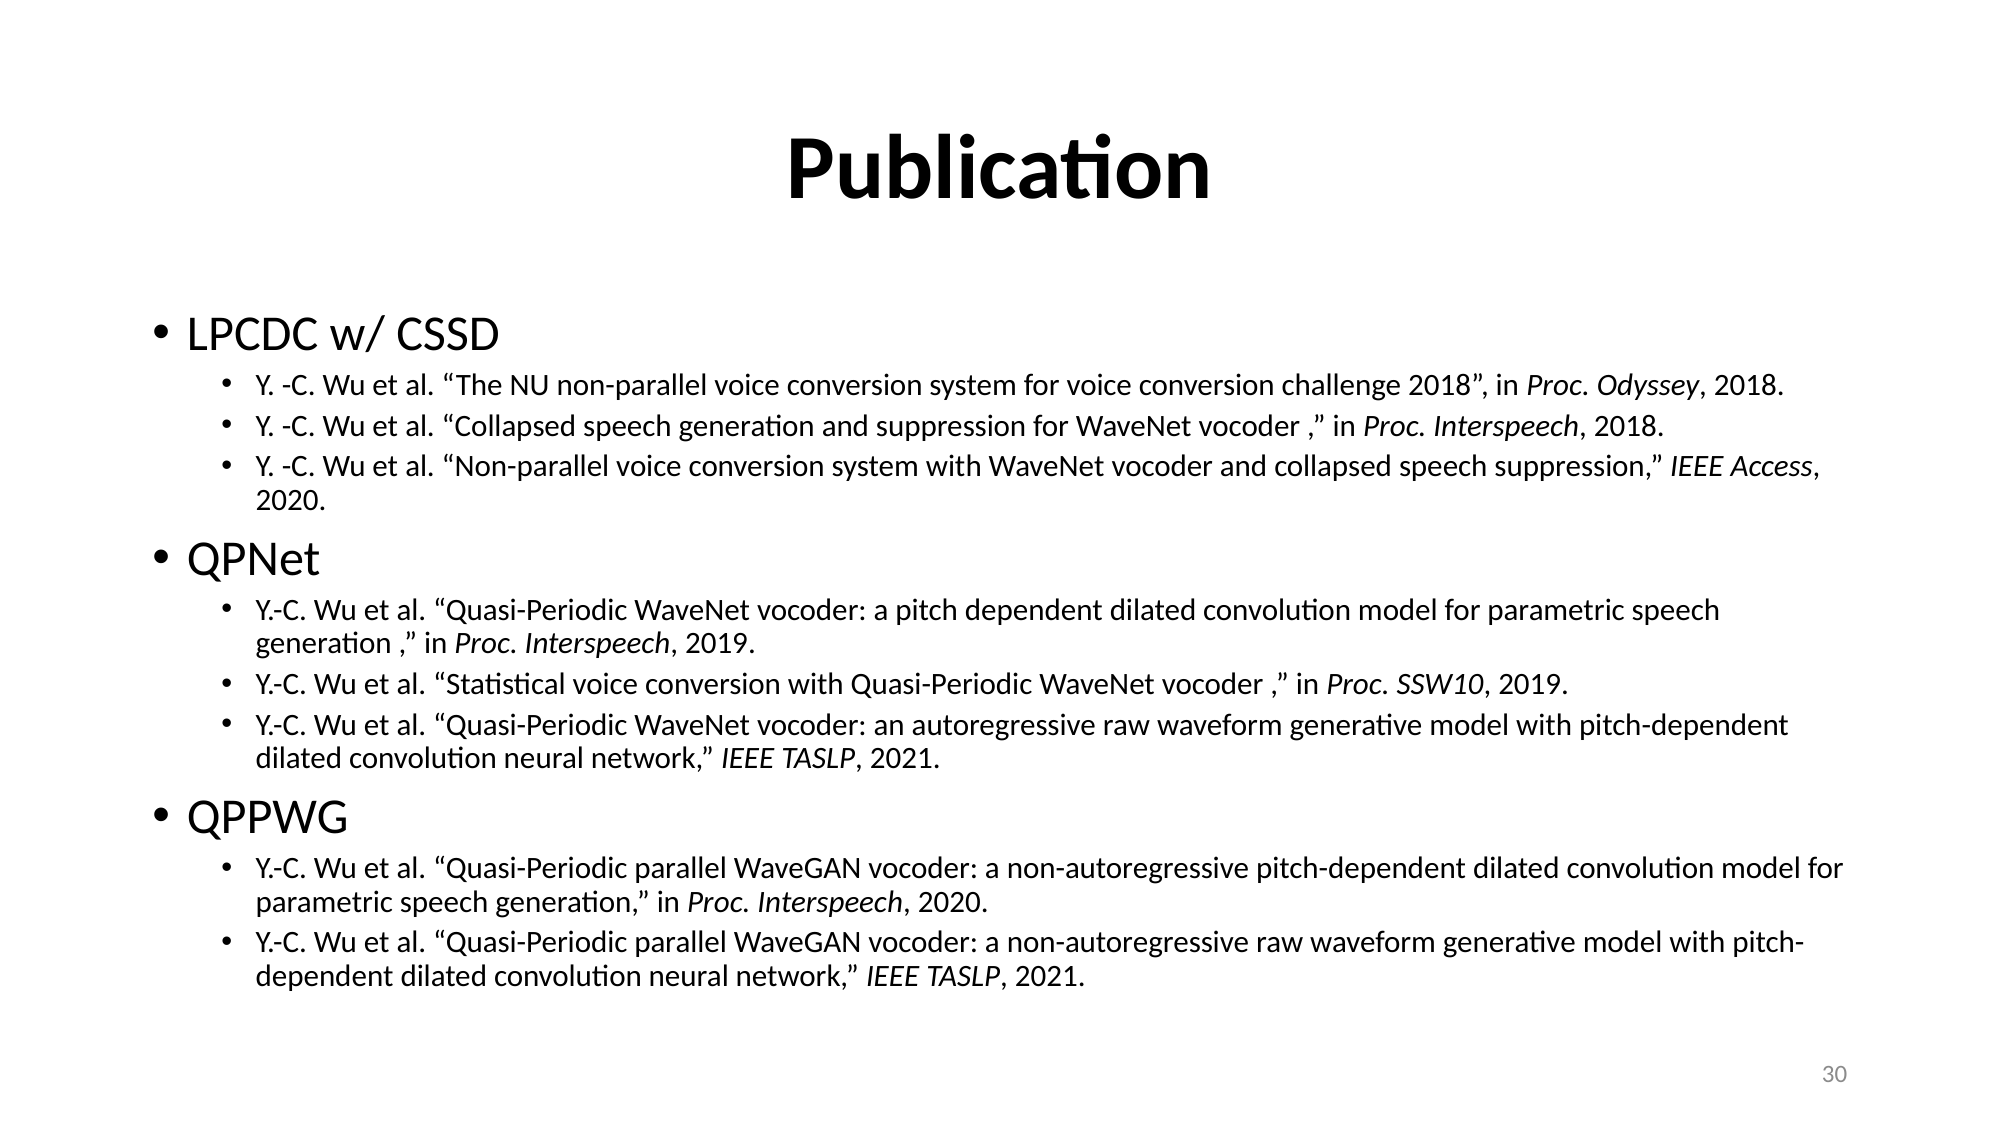

# Publication
LPCDC w/ CSSD
Y. -C. Wu et al. “The NU non-parallel voice conversion system for voice conversion challenge 2018”, in Proc. Odyssey, 2018.
Y. -C. Wu et al. “Collapsed speech generation and suppression for WaveNet vocoder ,” in Proc. Interspeech, 2018.
Y. -C. Wu et al. “Non-parallel voice conversion system with WaveNet vocoder and collapsed speech suppression,” IEEE Access, 2020.
QPNet
Y.-C. Wu et al. “Quasi-Periodic WaveNet vocoder: a pitch dependent dilated convolution model for parametric speech generation ,” in Proc. Interspeech, 2019.
Y.-C. Wu et al. “Statistical voice conversion with Quasi-Periodic WaveNet vocoder ,” in Proc. SSW10, 2019.
Y.-C. Wu et al. “Quasi-Periodic WaveNet vocoder: an autoregressive raw waveform generative model with pitch-dependent dilated convolution neural network,” IEEE TASLP, 2021.
QPPWG
Y.-C. Wu et al. “Quasi-Periodic parallel WaveGAN vocoder: a non-autoregressive pitch-dependent dilated convolution model for parametric speech generation,” in Proc. Interspeech, 2020.
Y.-C. Wu et al. “Quasi-Periodic parallel WaveGAN vocoder: a non-autoregressive raw waveform generative model with pitch-dependent dilated convolution neural network,” IEEE TASLP, 2021.

30